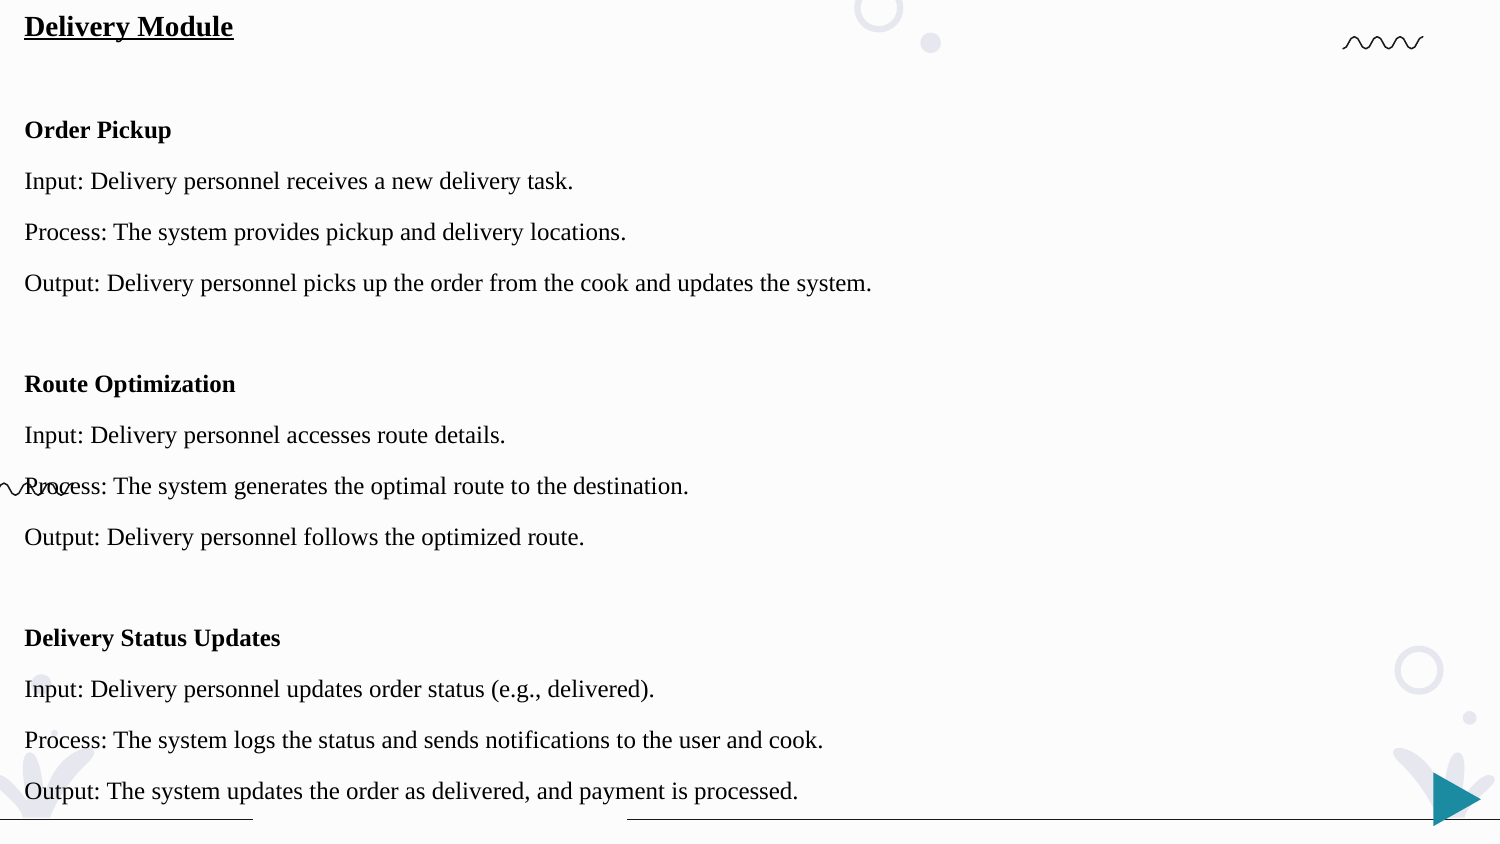

Delivery Module

Order Pickup
Input: Delivery personnel receives a new delivery task.
Process: The system provides pickup and delivery locations.
Output: Delivery personnel picks up the order from the cook and updates the system.

Route Optimization
Input: Delivery personnel accesses route details.
Process: The system generates the optimal route to the destination.
Output: Delivery personnel follows the optimized route.

Delivery Status Updates
Input: Delivery personnel updates order status (e.g., delivered).
Process: The system logs the status and sends notifications to the user and cook.
Output: The system updates the order as delivered, and payment is processed.